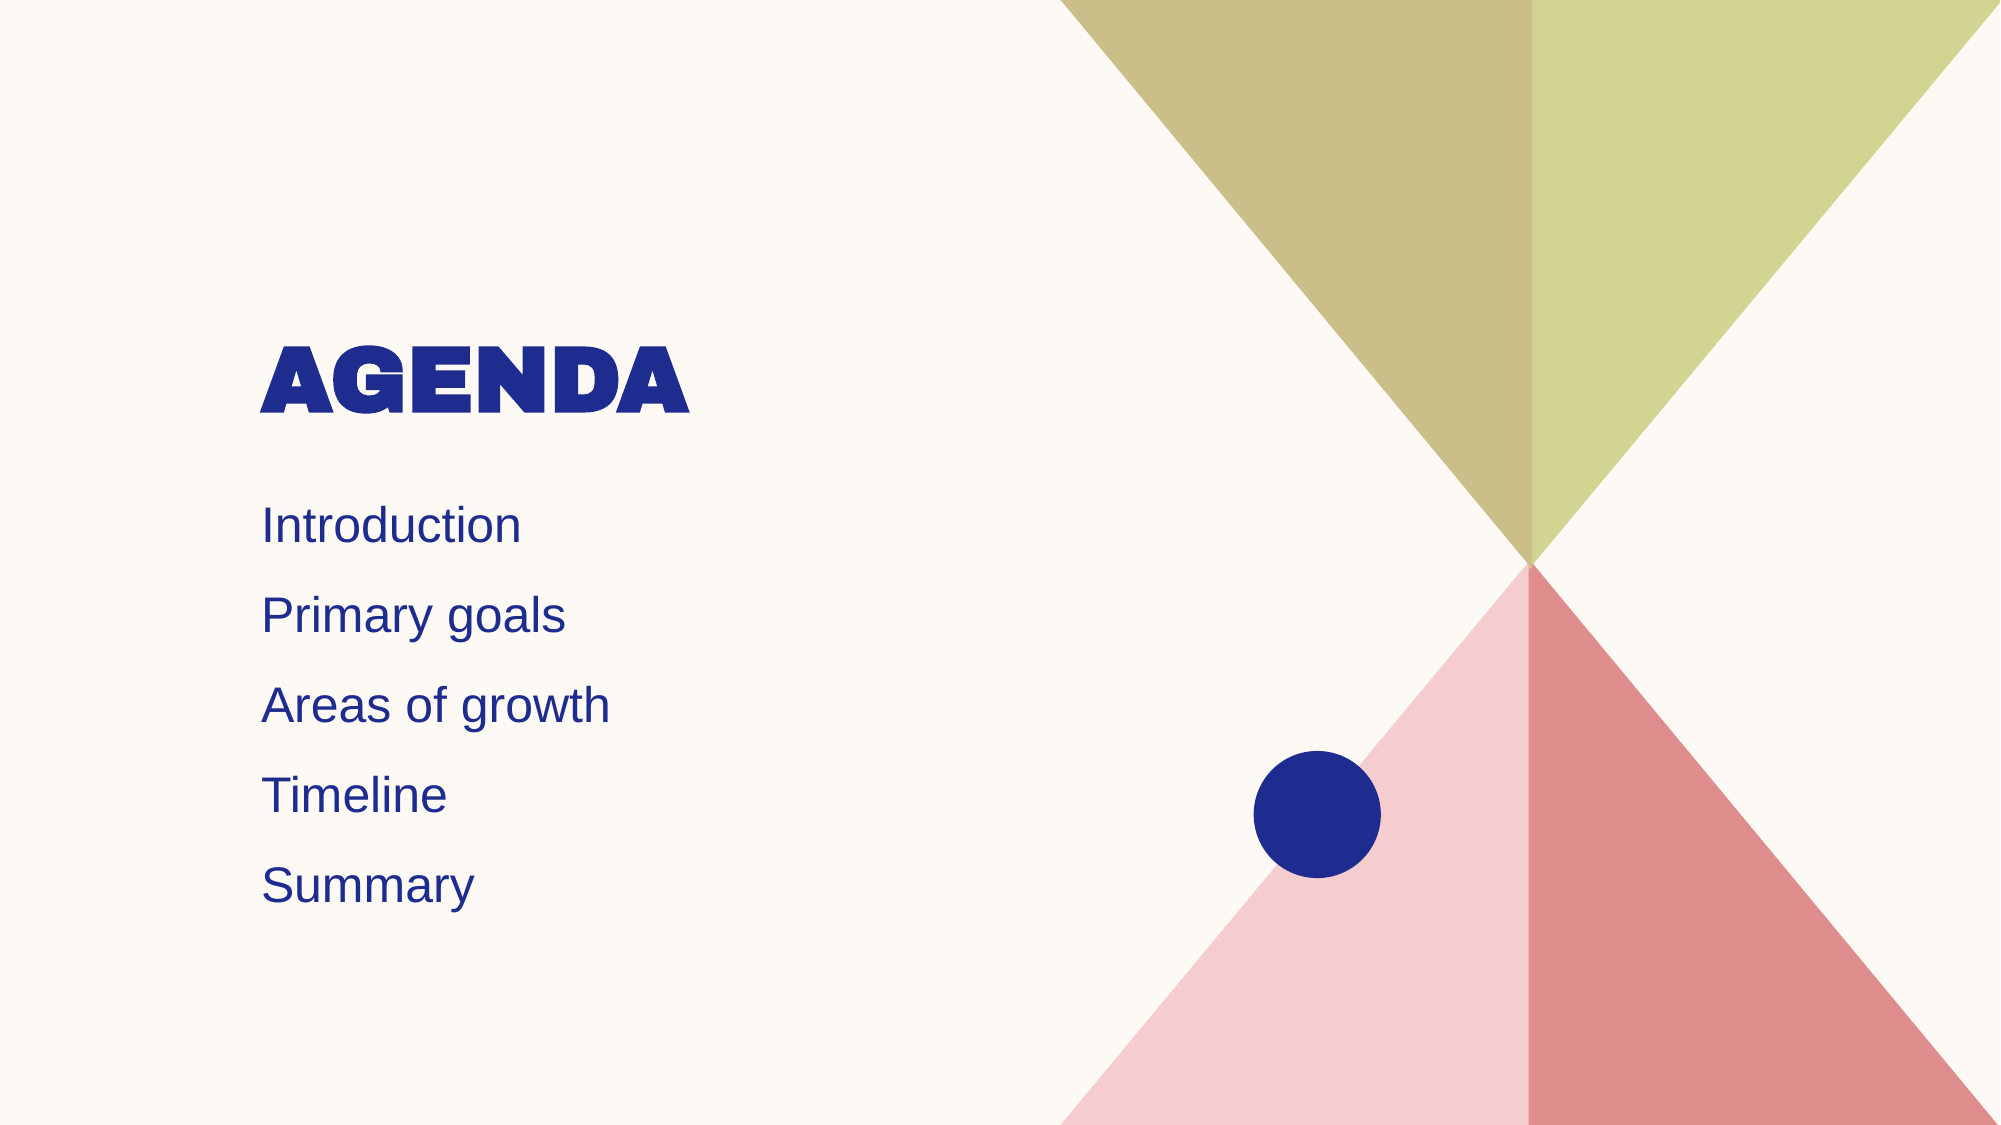

# AGENDA
Introduction​
Primary goals
​Areas of growth
Timeline
​Summary​